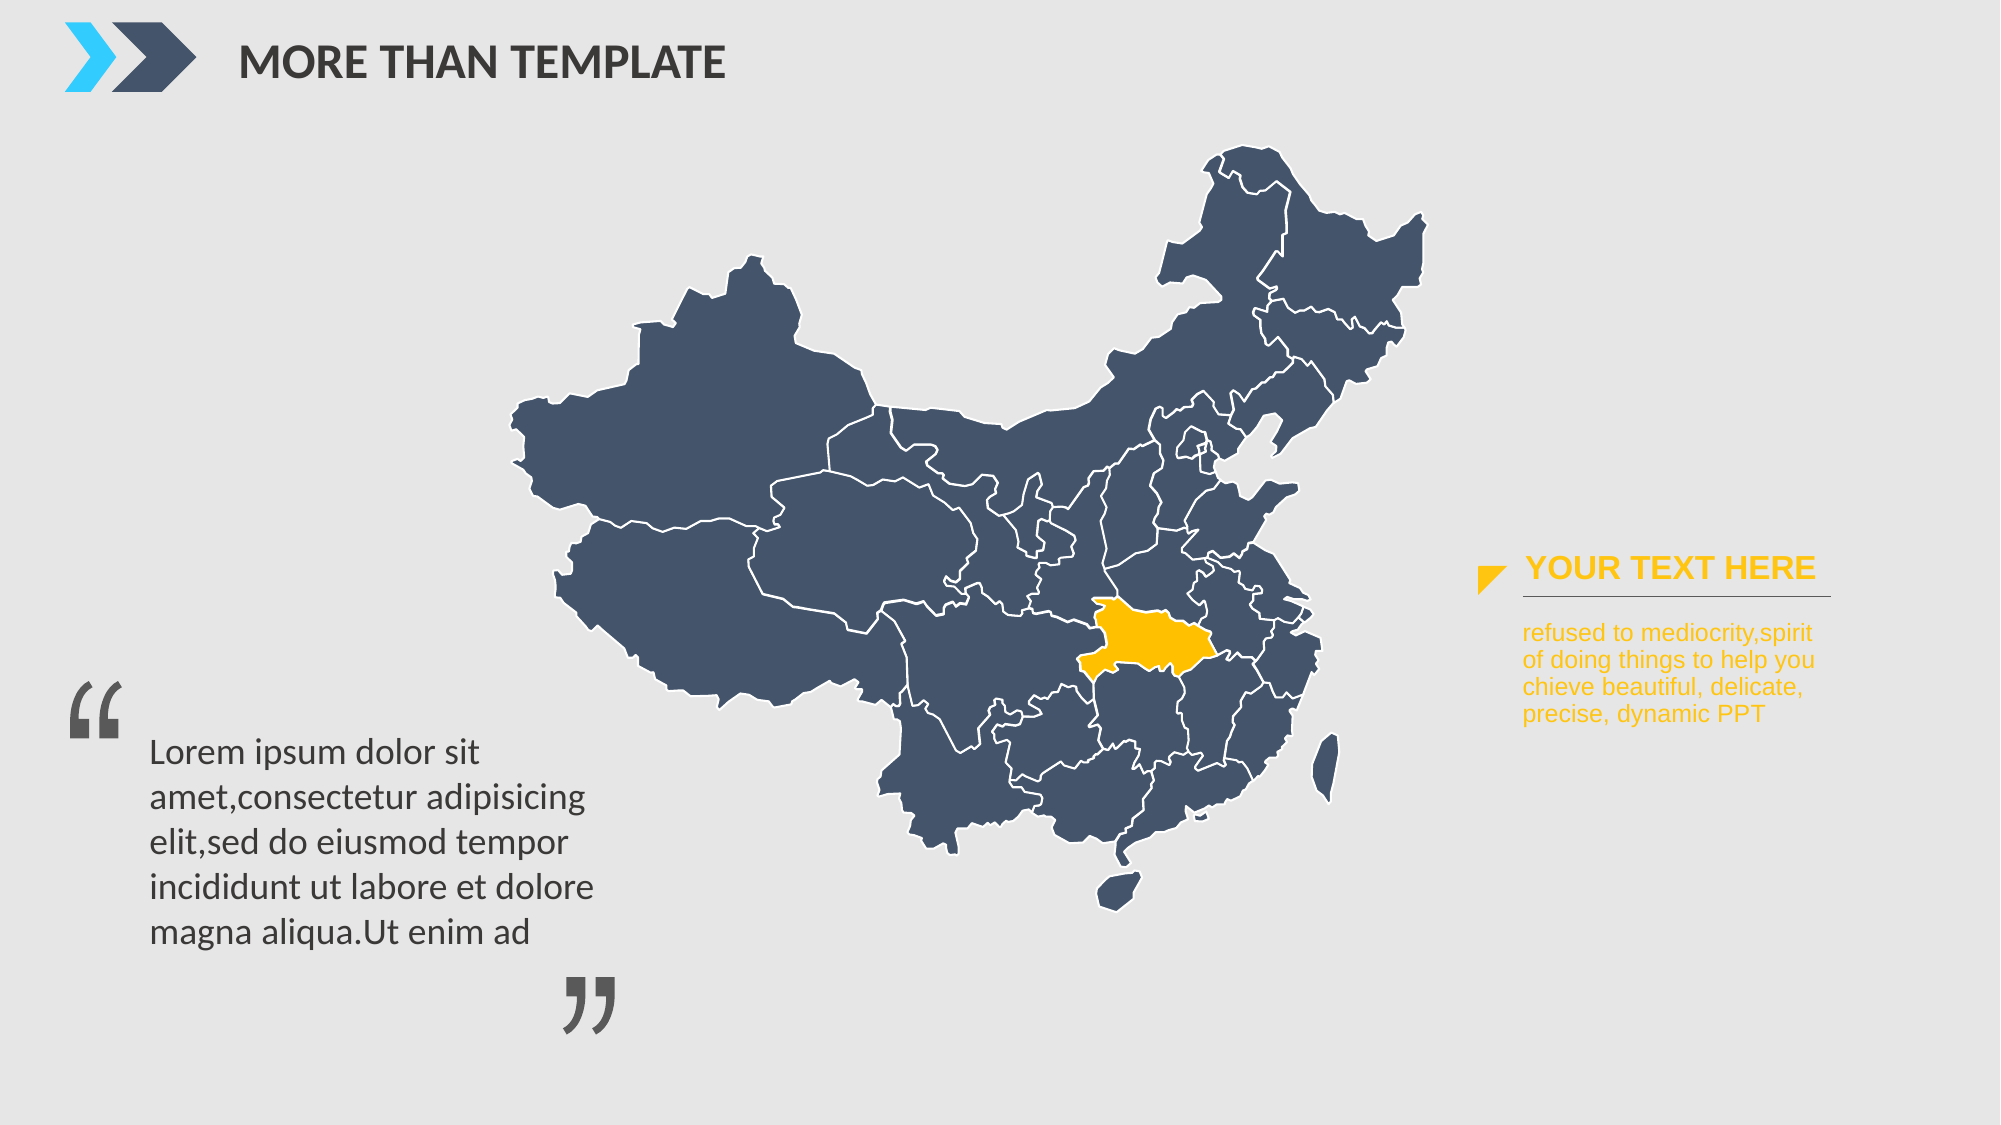

MORE THAN TEMPLATE

YOUR TEXT HERE
refused to mediocrity,spirit of doing things to help you chieve beautiful, delicate, precise, dynamic PPT

Lorem ipsum dolor sit amet,consectetur adipisicing elit,sed do eiusmod tempor incididunt ut labore et dolore magna aliqua.Ut enim ad